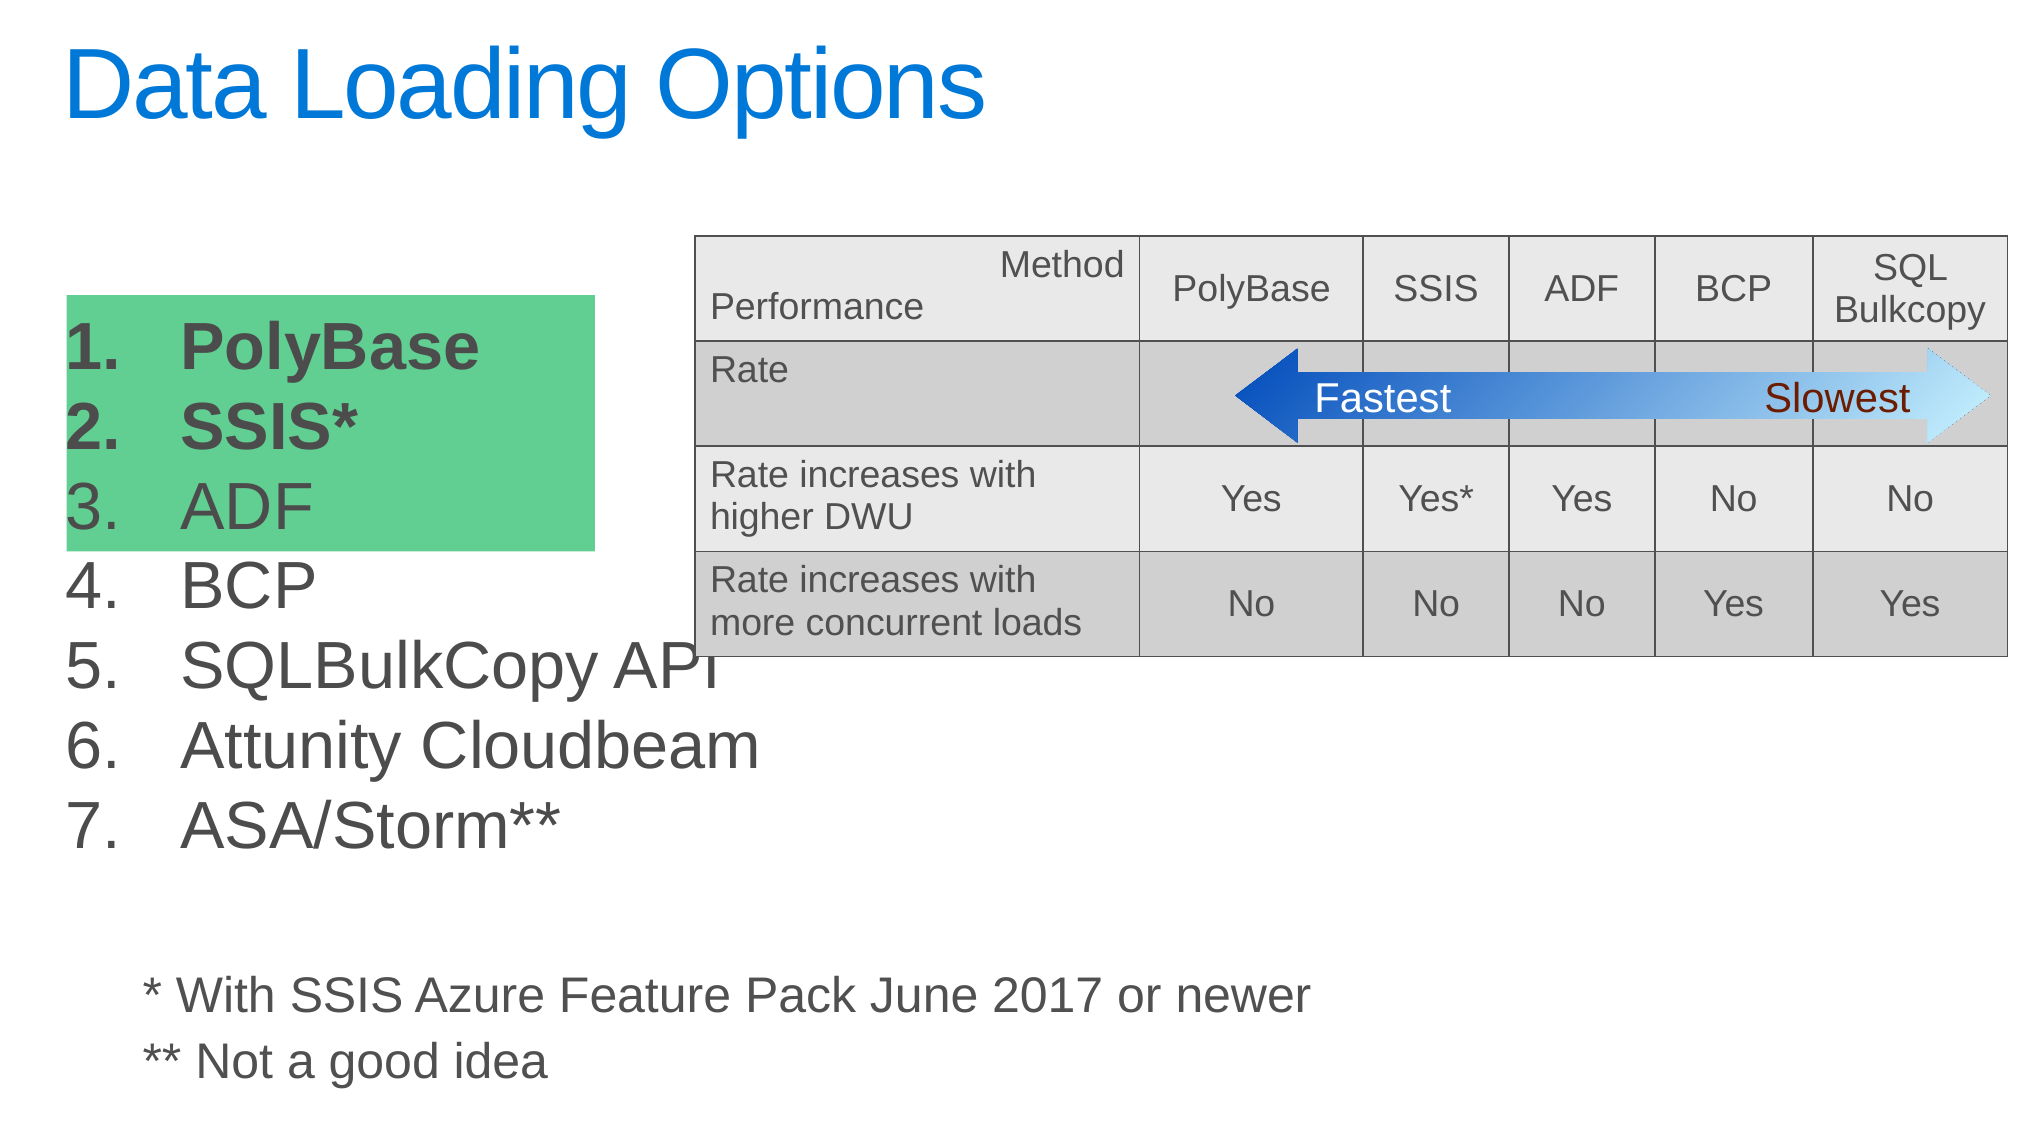

# Data Loading Options
| Method Performance | PolyBase | SSIS | ADF | BCP | SQL Bulkcopy |
| --- | --- | --- | --- | --- | --- |
| Rate |  |  |  |  |  |
| Rate increases with higher DWU | Yes | Yes\* | Yes | No | No |
| Rate increases with more concurrent loads | No | No | No | Yes | Yes |
PolyBase
SSIS*
ADF
BCP
SQLBulkCopy API
Attunity Cloudbeam
ASA/Storm**

Fastest			Slowest
* With SSIS Azure Feature Pack June 2017 or newer
** Not a good idea